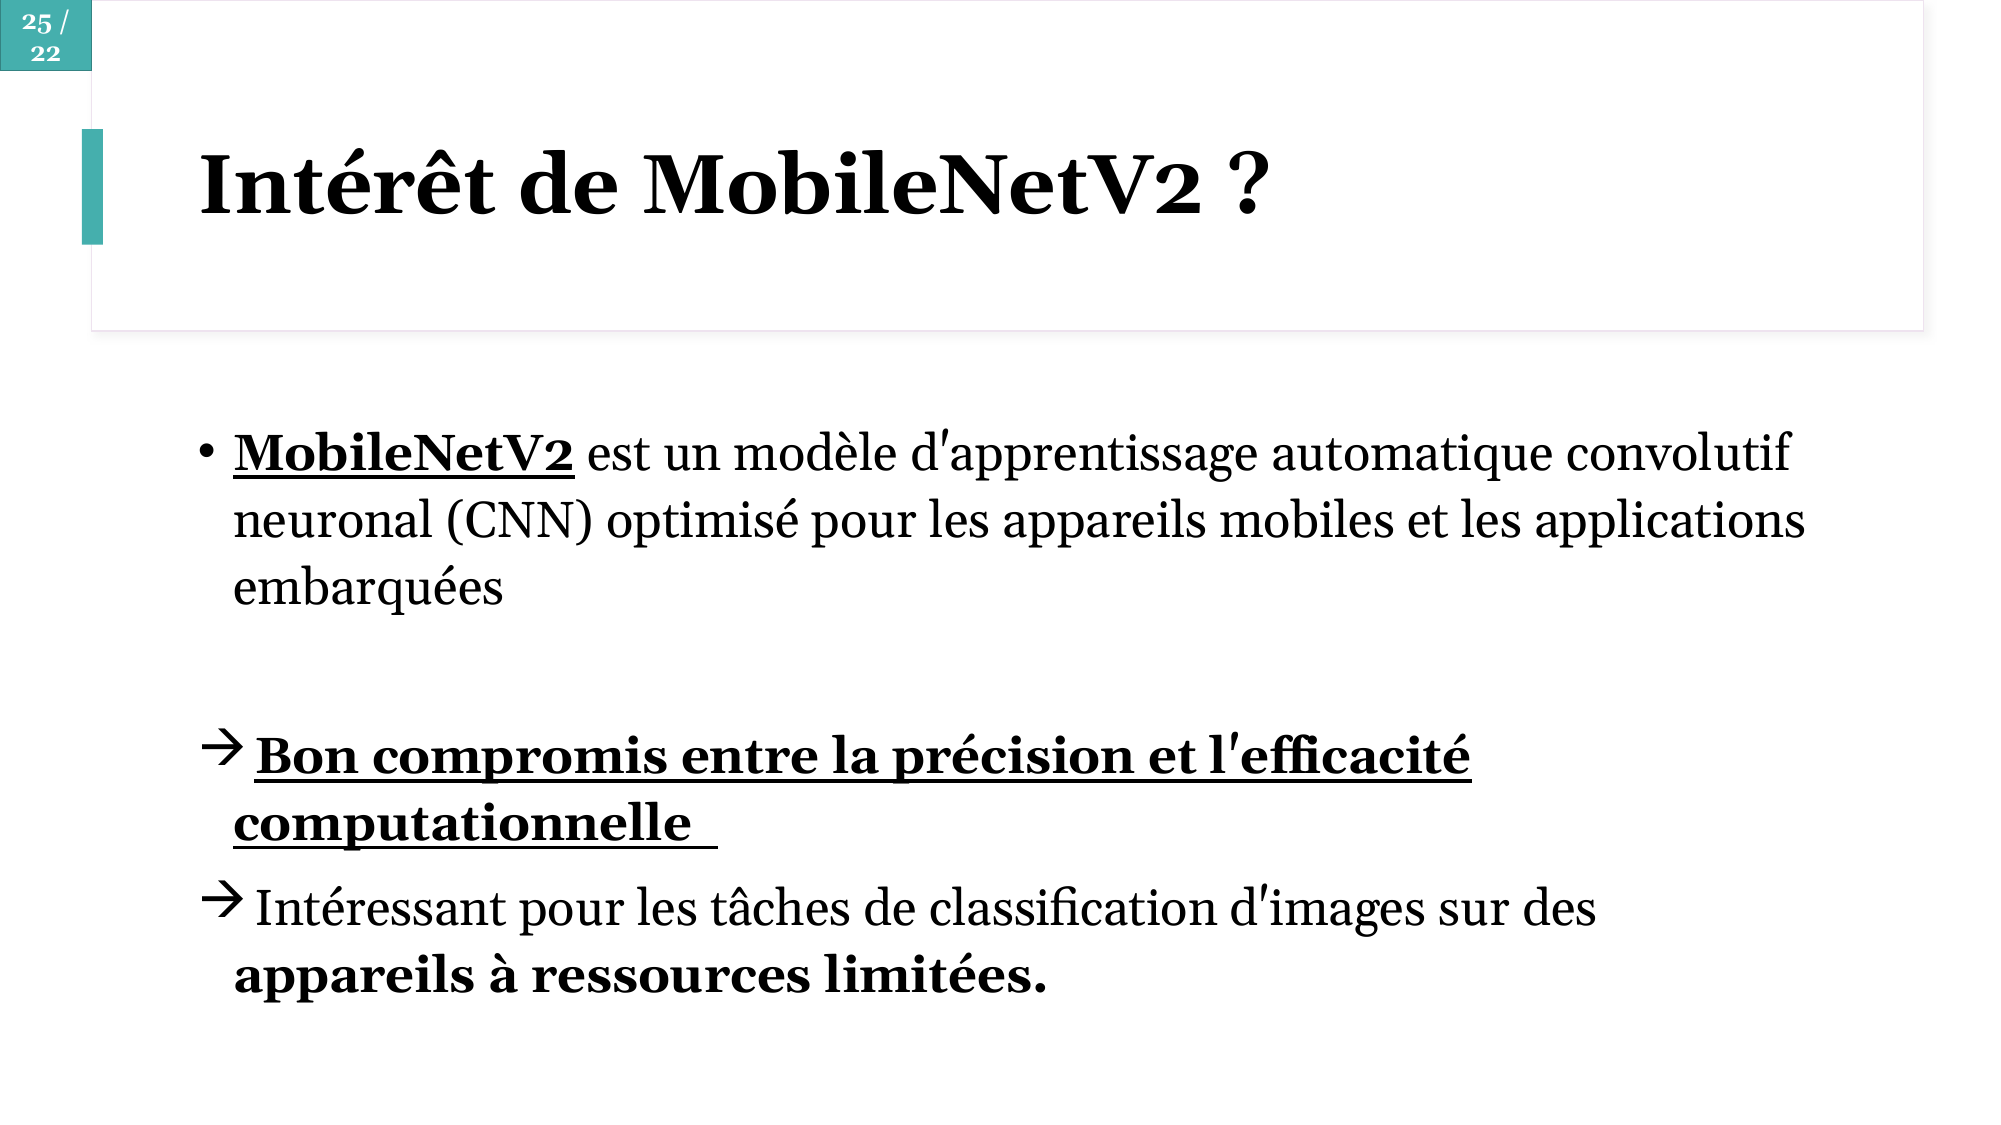

# Intérêt de MobileNetV2 ?
MobileNetV2 est un modèle d'apprentissage automatique convolutif neuronal (CNN) optimisé pour les appareils mobiles et les applications embarquées

 Bon compromis entre la précision et l'efficacité computationnelle
 Intéressant pour les tâches de classification d'images sur des appareils à ressources limitées.